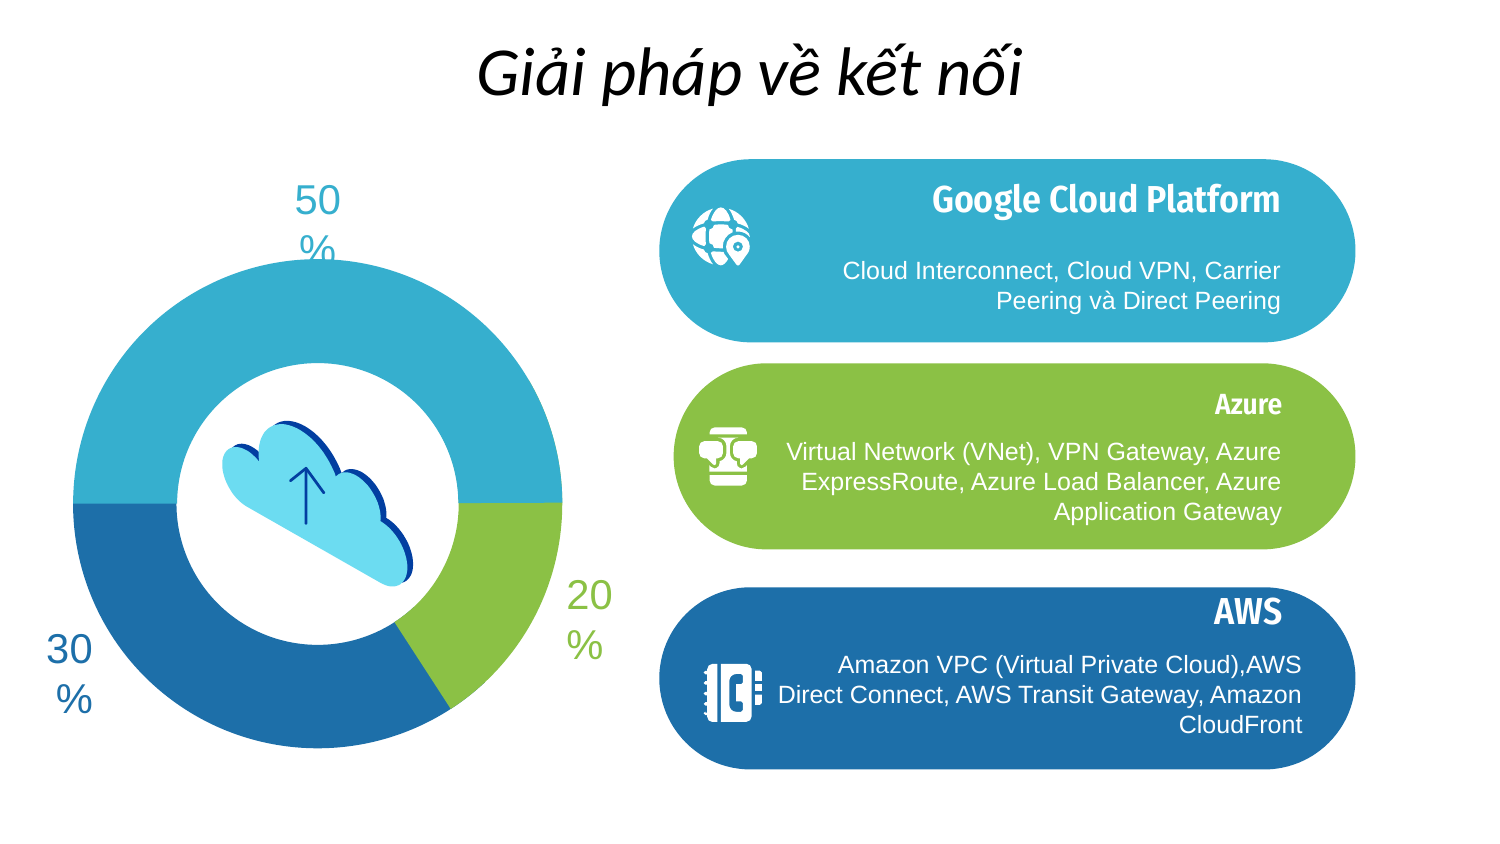

# Giải pháp về kết nối

Google Cloud Platform
50%

Cloud Interconnect, Cloud VPN, Carrier Peering và Direct Peering

Azure

Virtual Network (VNet), VPN Gateway, Azure ExpressRoute, Azure Load Balancer, Azure Application Gateway
20%
AWS

30%
Amazon VPC (Virtual Private Cloud),AWS Direct Connect, AWS Transit Gateway, Amazon CloudFront